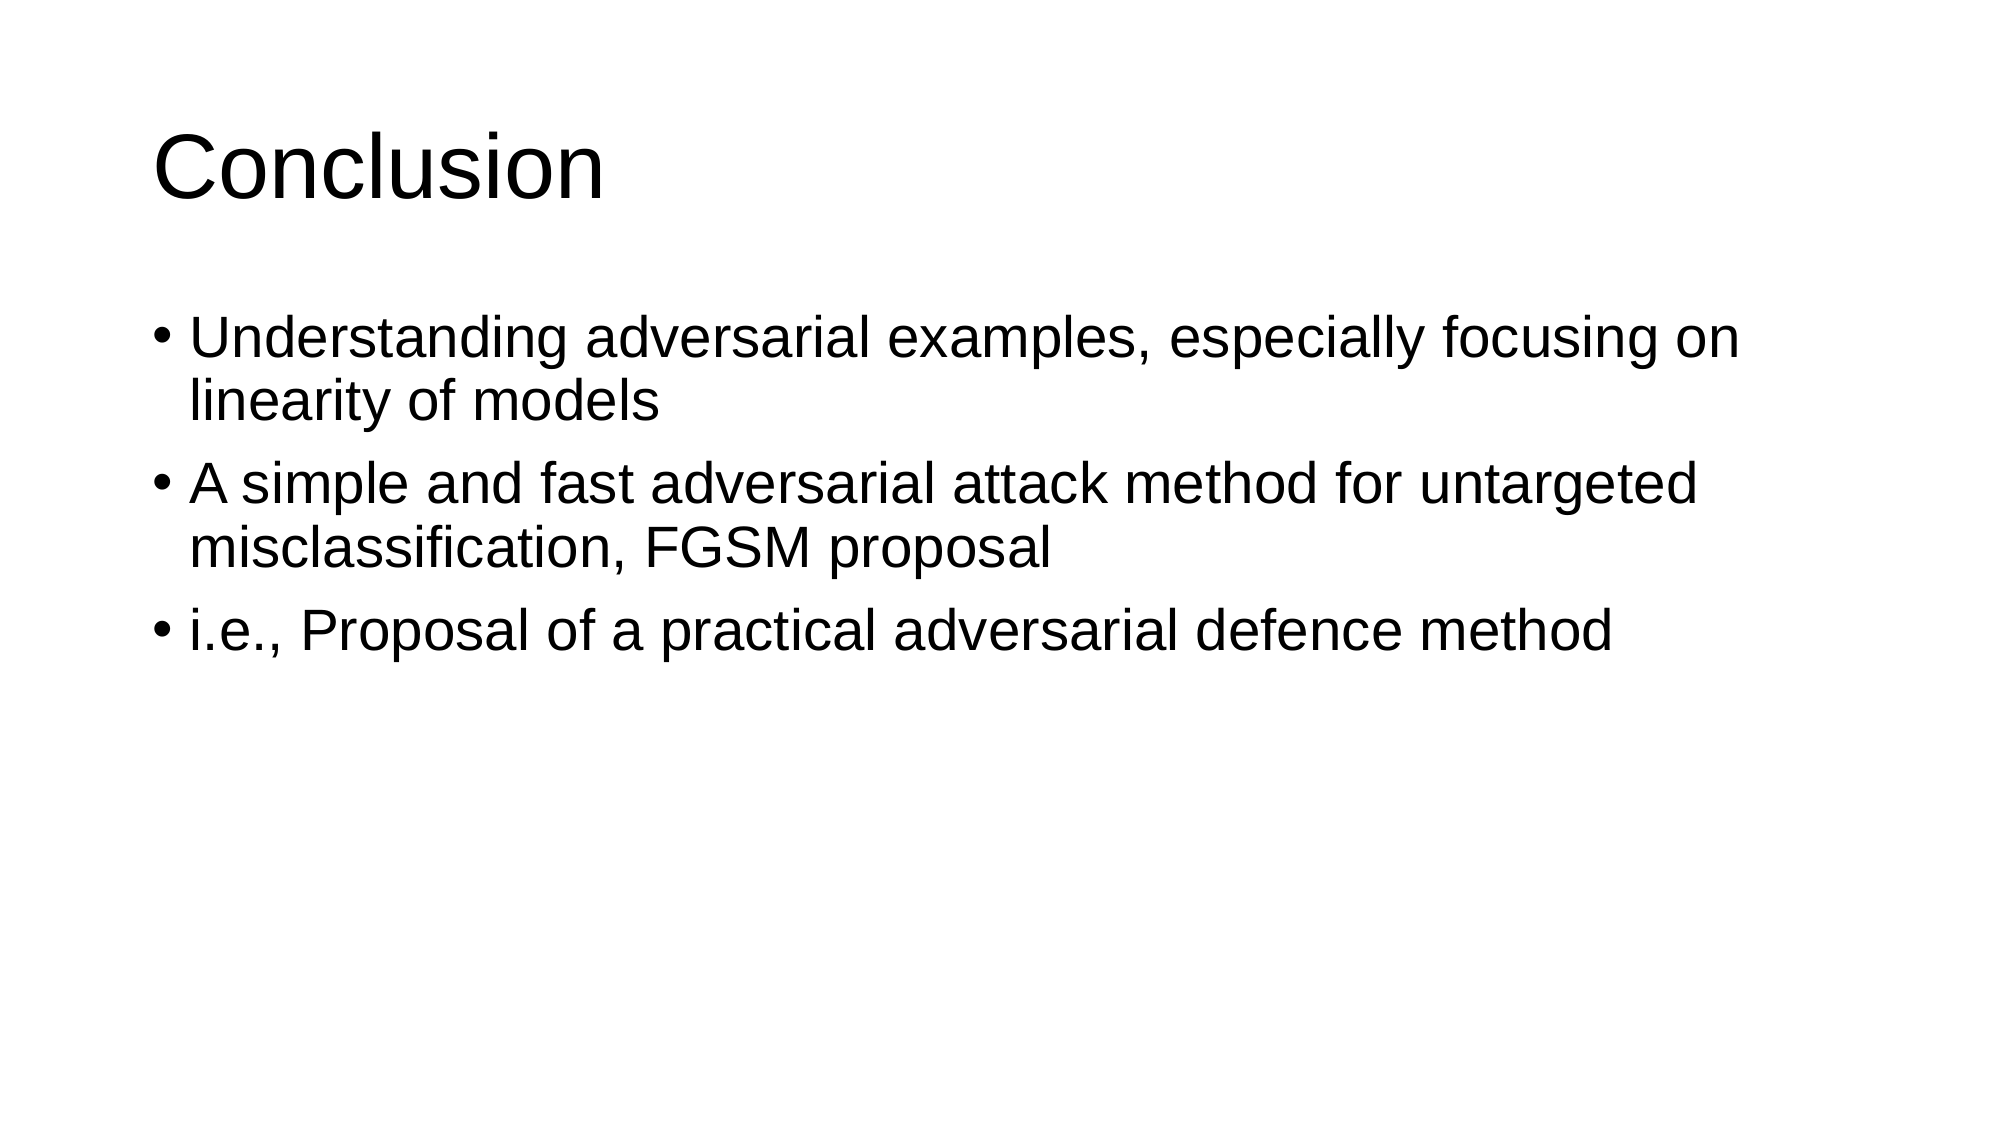

# Conclusion
Understanding adversarial examples, especially focusing on linearity of models
A simple and fast adversarial attack method for untargeted misclassification, FGSM proposal
i.e., Proposal of a practical adversarial defence method